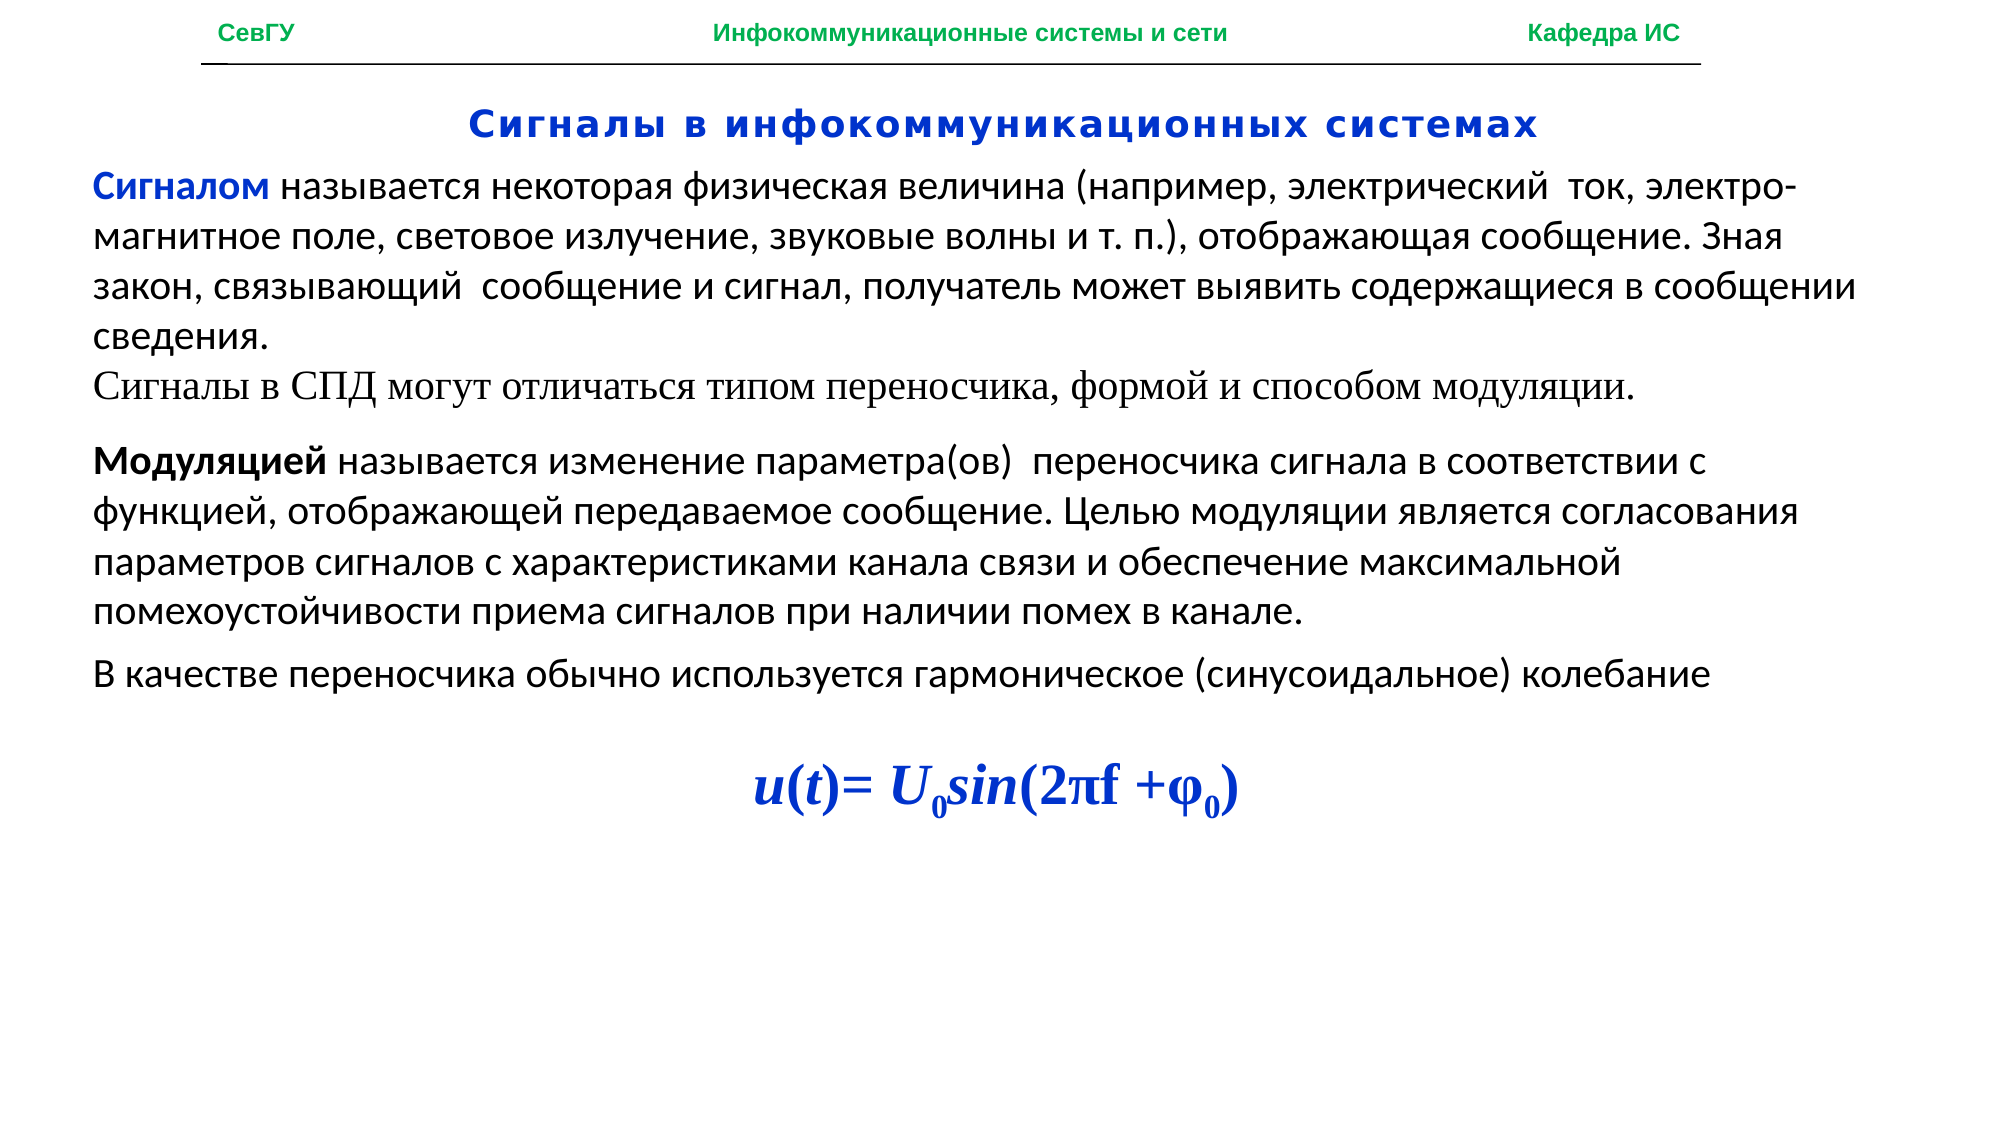

СевГУ                                                            Инфокоммуникационные системы и сети                                           Кафедра ИС

Сигналы в инфокоммуникационных системах
Сигналом называется некоторая физическая величина (например, электрический  ток, электро-магнитное поле, световое излучение, звуковые волны и т. п.), отображающая сообщение. Зная закон, связывающий  сообщение и сигнал, получатель может выявить содержащиеся в сообщении сведения.
Сигналы в СПД могут отличаться типом переносчика, формой и способом модуляции.
Модуляцией называется изменение параметра(ов)  переносчика сигнала в соответствии с функцией, отображающей передаваемое сообщение. Целью модуляции является согласования параметров сигналов с характеристиками канала связи и обеспечение максимальной помехоустойчивости приема сигналов при наличии помех в канале.
В качестве переносчика обычно используется гармоническое (синусоидальное) колебание

u(t)= U0sin(2πf +φ0)